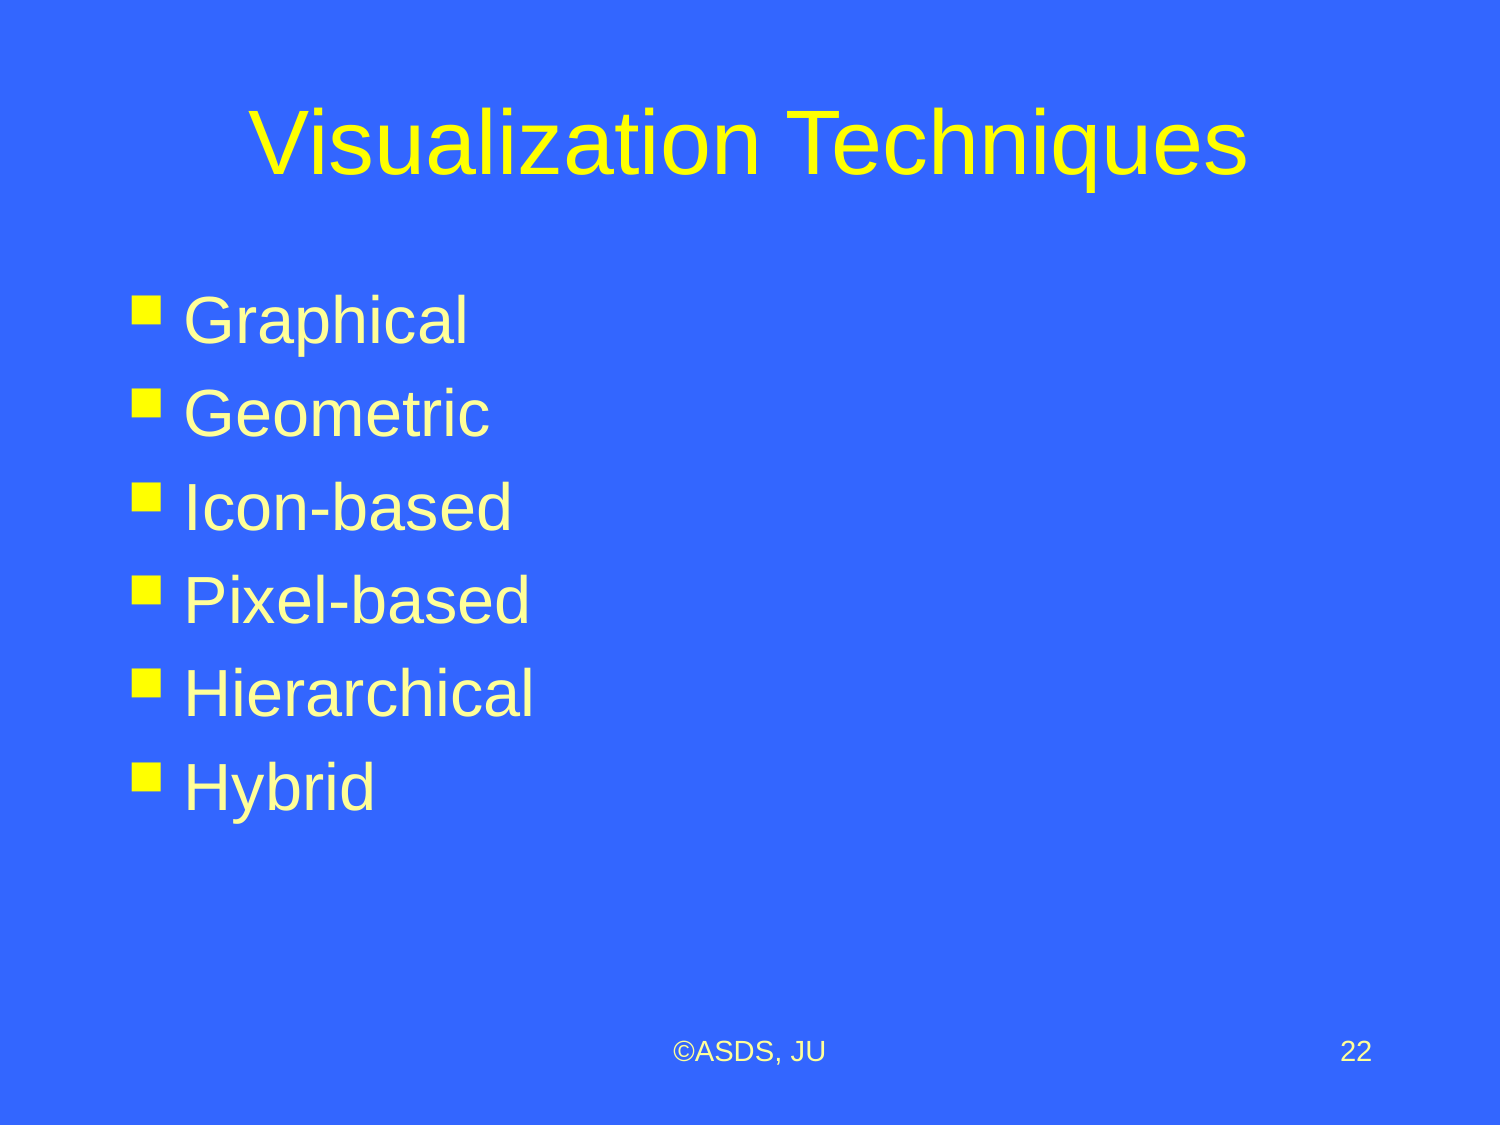

# Visualization Techniques
Graphical
Geometric
Icon-based
Pixel-based
Hierarchical
Hybrid
©ASDS, JU
22